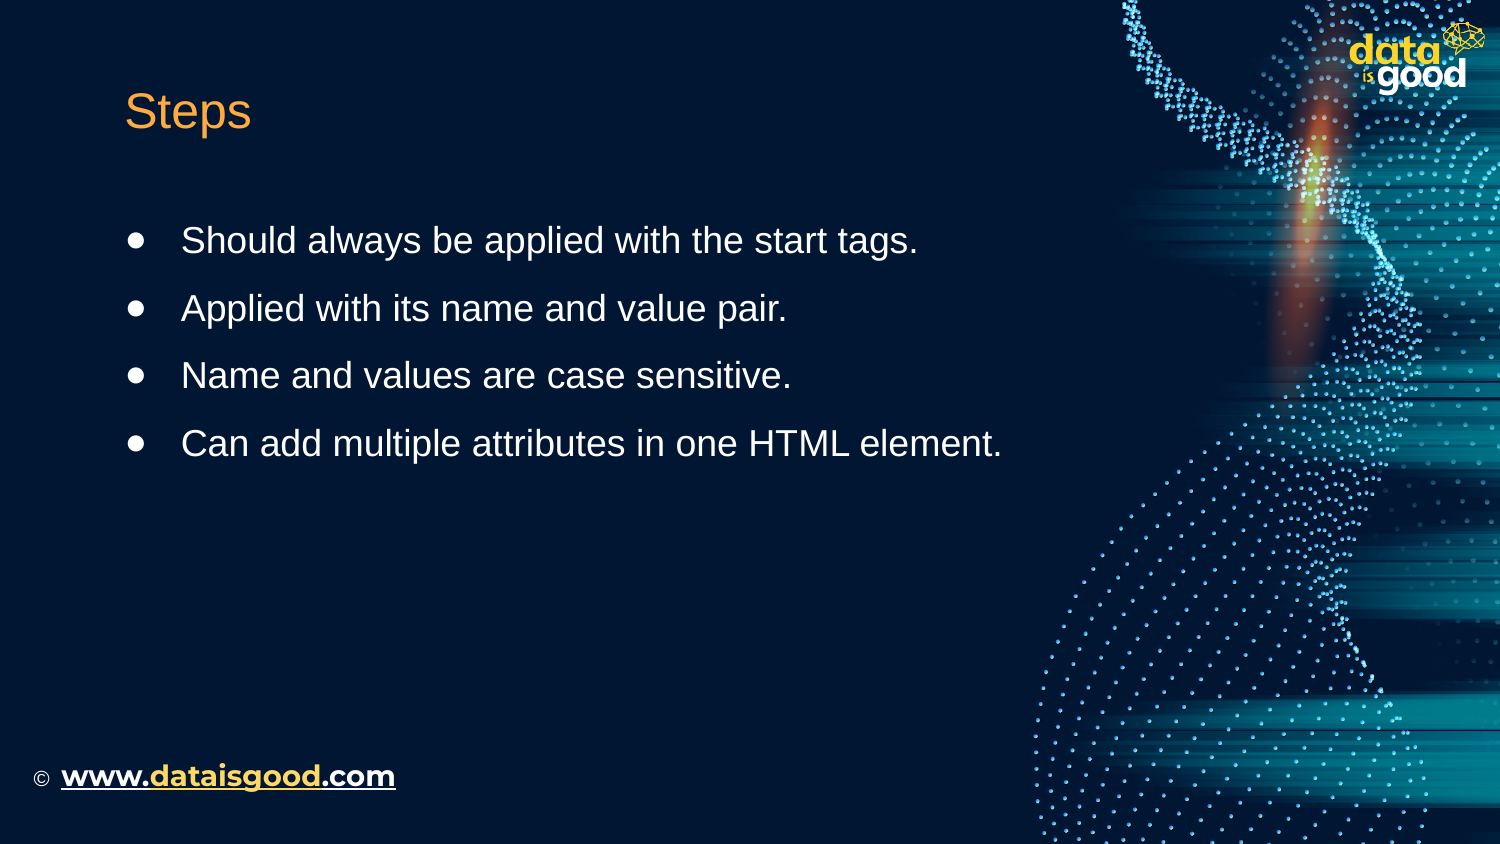

# Steps
Should always be applied with the start tags.
Applied with its name and value pair.
Name and values are case sensitive.
Can add multiple attributes in one HTML element.